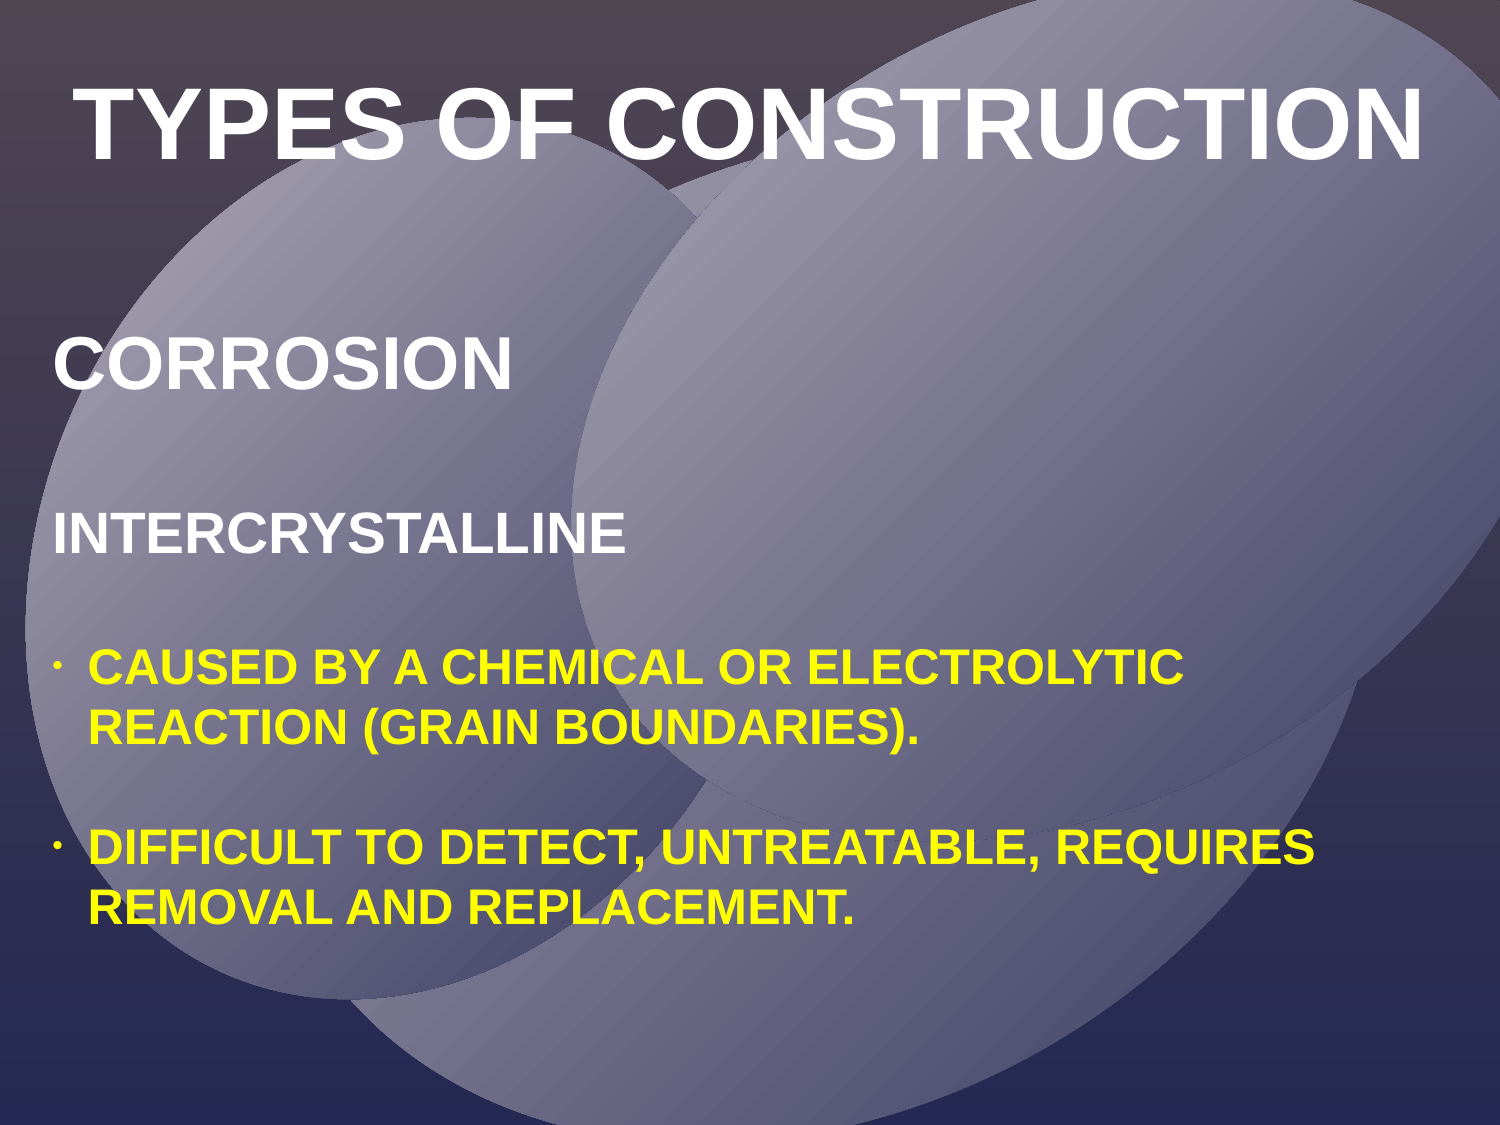

TYPES OF CONSTRUCTION
CORROSION

INTERCRYSTALLINE

CAUSED BY A CHEMICAL OR ELECTROLYTIC REACTION (GRAIN BOUNDARIES).

DIFFICULT TO DETECT, UNTREATABLE, REQUIRES REMOVAL AND REPLACEMENT.